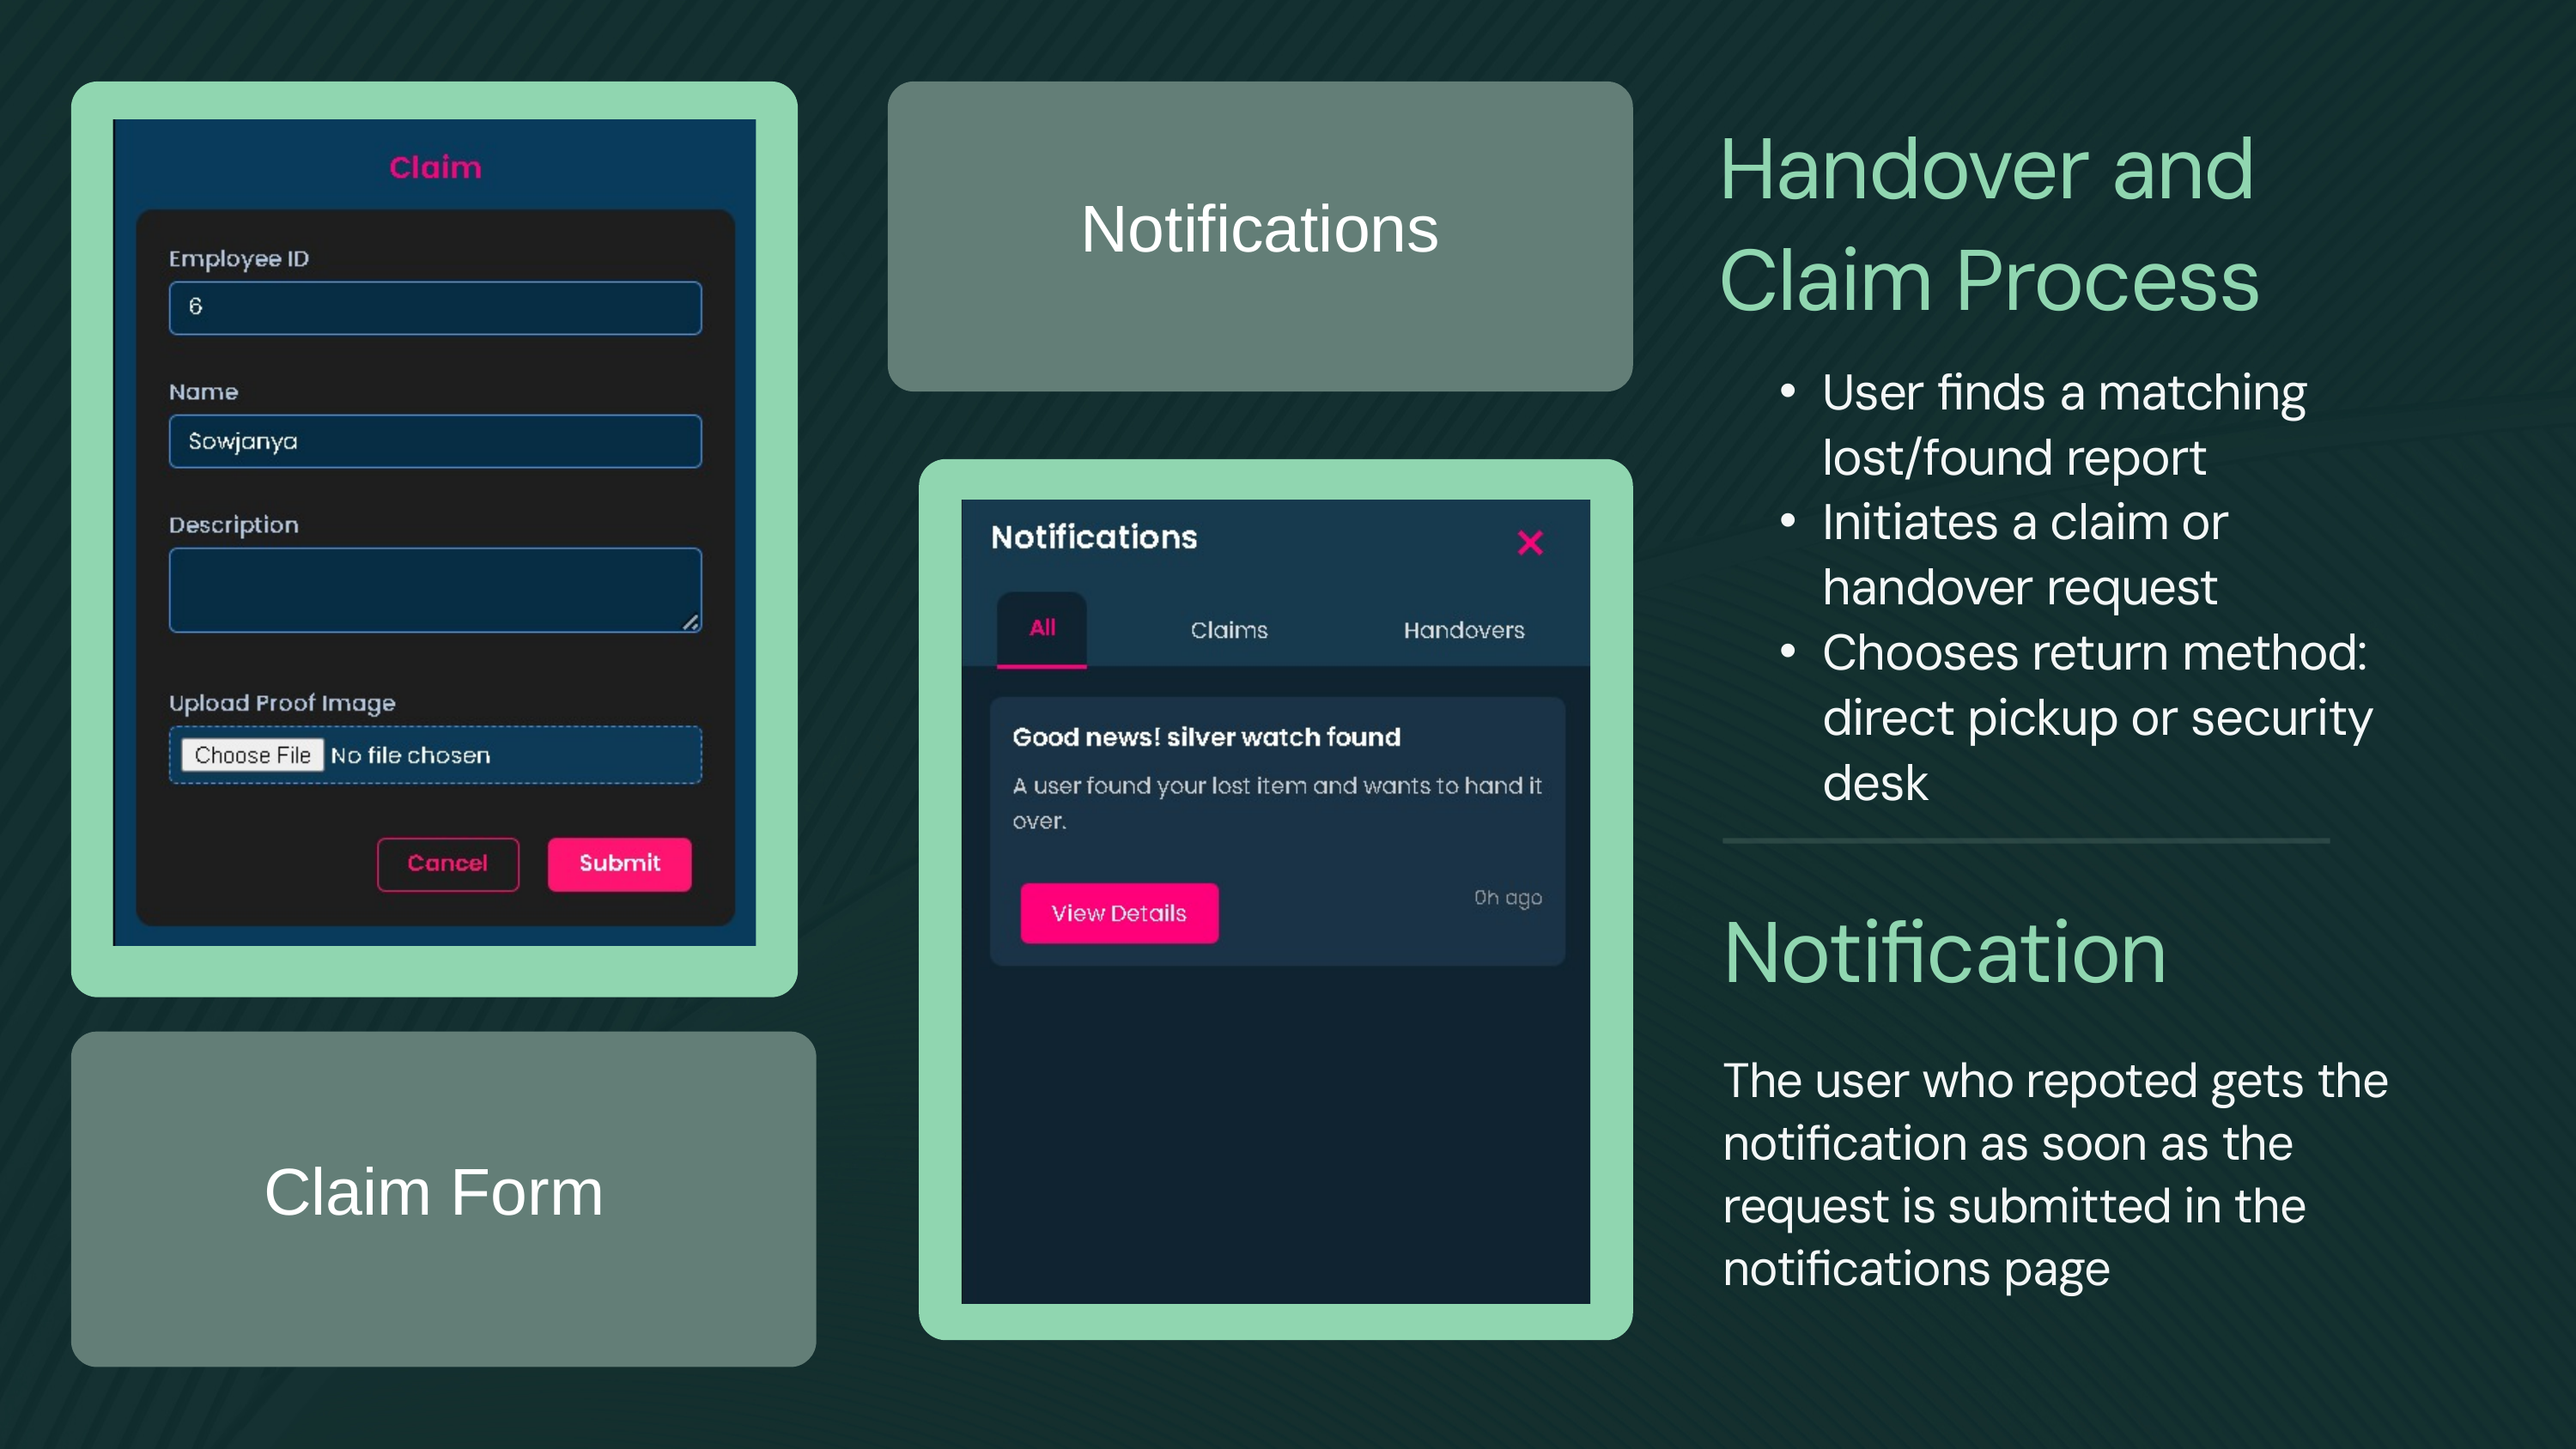

Handover and Claim Process

Notifications
S
User finds a matching lost/found report
Initiates a claim or handover request
Chooses return method: direct pickup or security desk

Notification

The user who repoted gets the notification as soon as the request is submitted in the notifications page
Claim Form